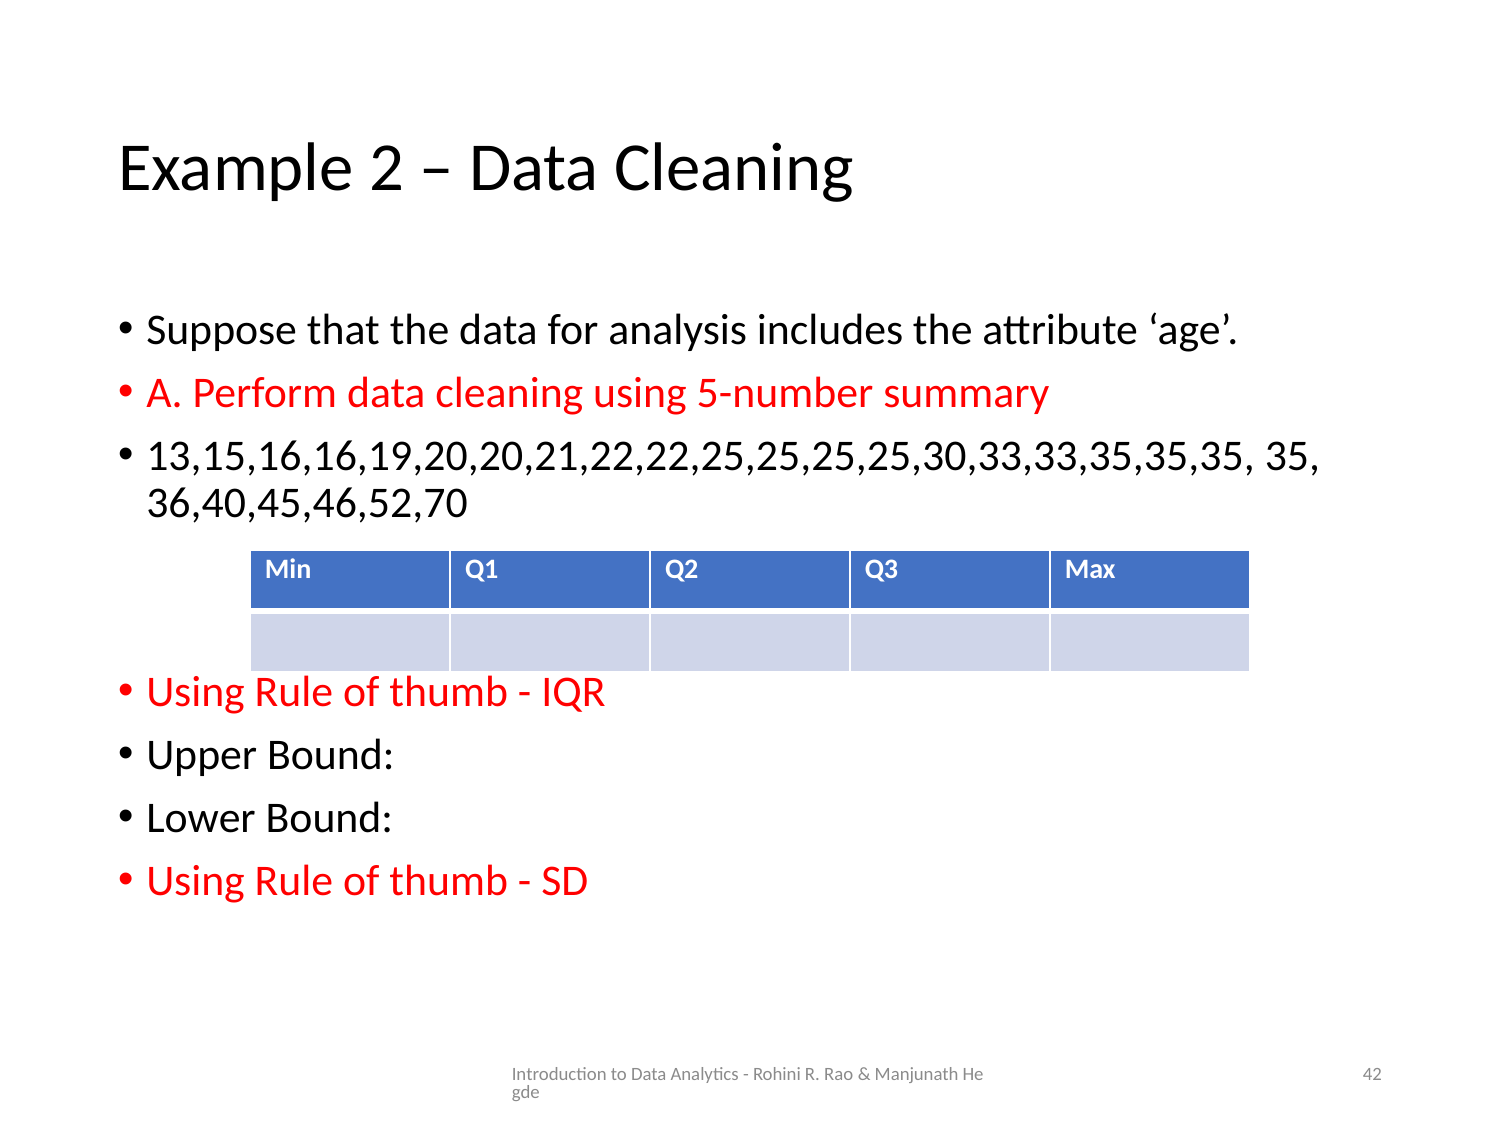

# Example 2 – Data Cleaning
Suppose that the data for analysis includes the attribute ‘age’.
A. Perform data cleaning using 5-number summary
13,15,16,16,19,20,20,21,22,22,25,25,25,25,30,33,33,35,35,35, 35, 36,40,45,46,52,70

Using Rule of thumb - IQR
Upper Bound:
Lower Bound:
Using Rule of thumb - SD

| Min | Q1 | Q2 | Q3 | Max |
| --- | --- | --- | --- | --- |
|  |  |  |  |  |
Introduction to Data Analytics - Rohini R. Rao & Manjunath Hegde
42